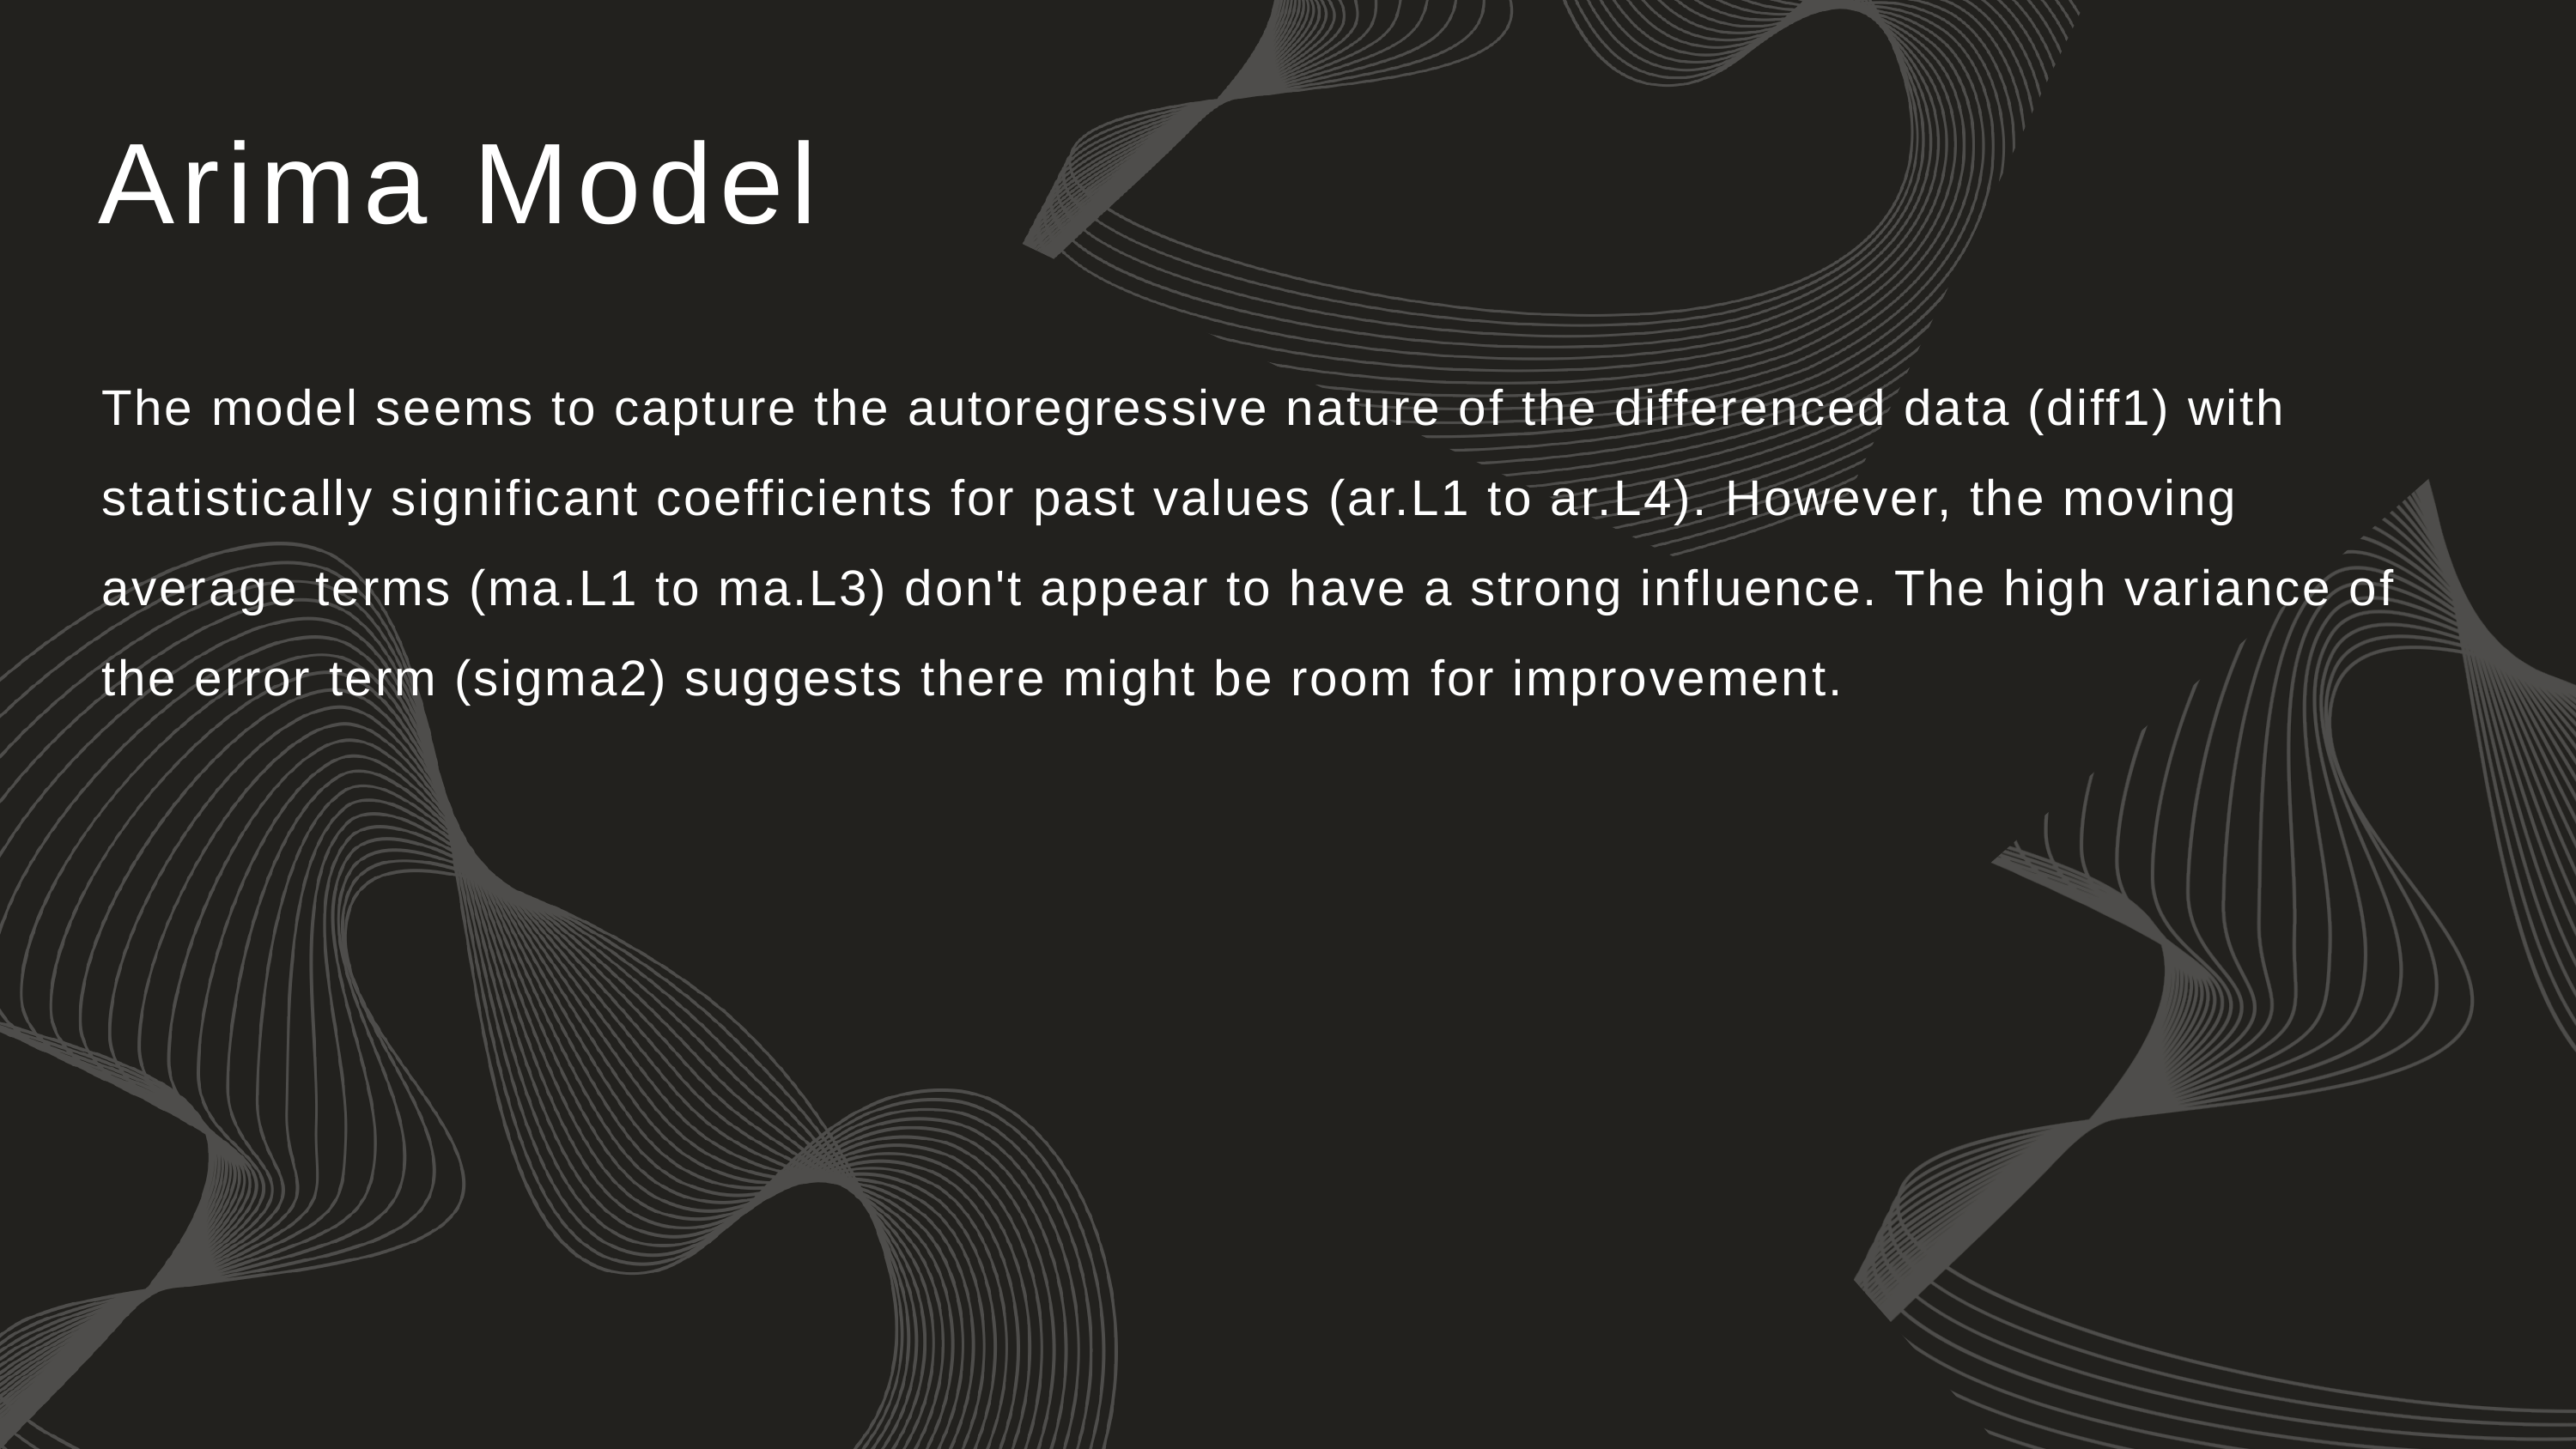

Arima Model
The model seems to capture the autoregressive nature of the differenced data (diff1) with statistically significant coefficients for past values (ar.L1 to ar.L4). However, the moving average terms (ma.L1 to ma.L3) don't appear to have a strong influence. The high variance of the error term (sigma2) suggests there might be room for improvement.